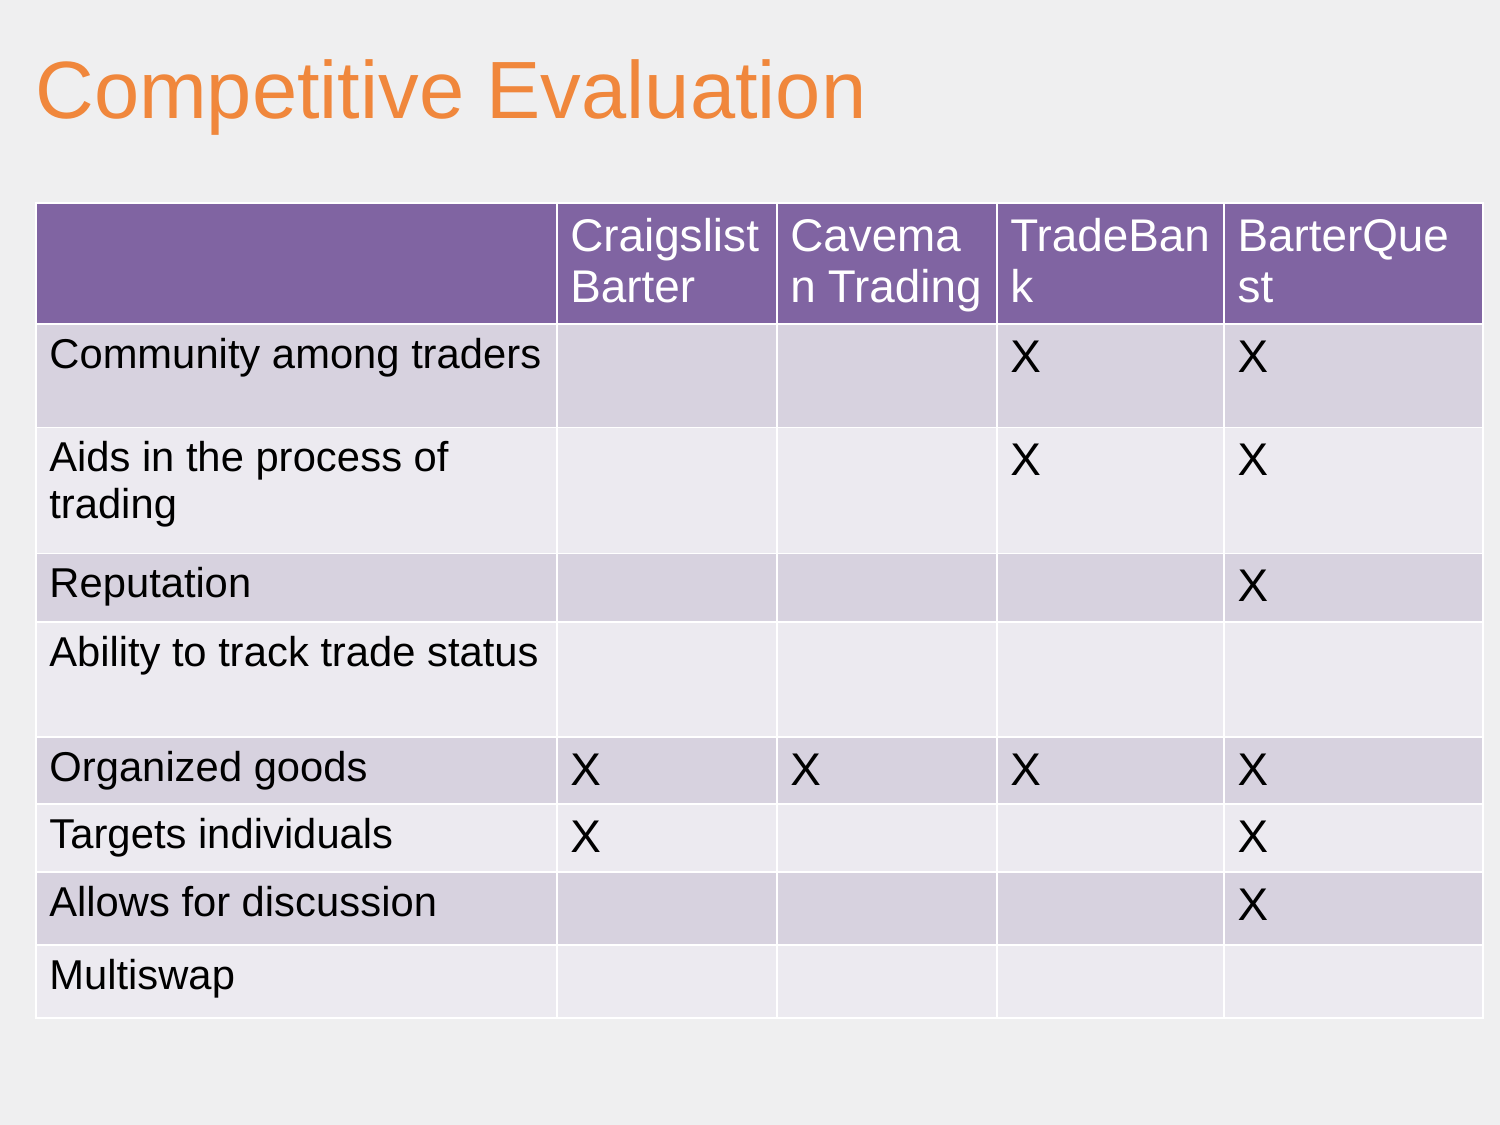

# Competitive Evaluation
|  | Craigslist Barter | Caveman Trading | TradeBank | BarterQuest |
| --- | --- | --- | --- | --- |
| Community among traders |  |  | X | X |
| Aids in the process of trading |  |  | X | X |
| Reputation |  |  |  | X |
| Ability to track trade status |  |  |  |  |
| Organized goods | X | X | X | X |
| Targets individuals | X |  |  | X |
| Allows for discussion |  |  |  | X |
| Multiswap |  |  |  |  |